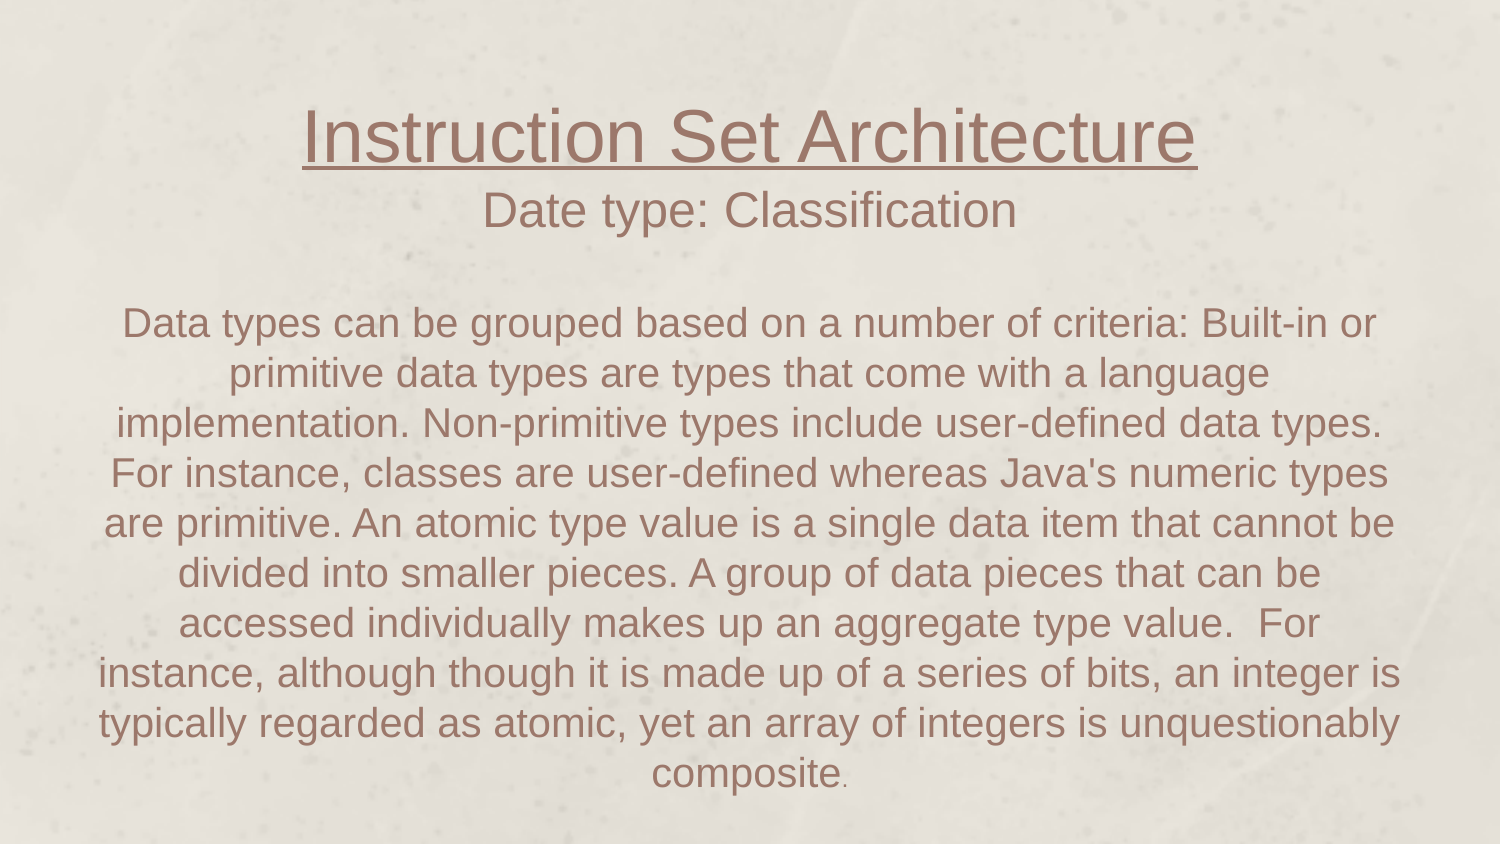

# Instruction Set Architecture Date type: Classification
Data types can be grouped based on a number of criteria: Built-in or primitive data types are types that come with a language implementation. Non-primitive types include user-defined data types. For instance, classes are user-defined whereas Java's numeric types are primitive. An atomic type value is a single data item that cannot be divided into smaller pieces. A group of data pieces that can be accessed individually makes up an aggregate type value.  For instance, although though it is made up of a series of bits, an integer is typically regarded as atomic, yet an array of integers is unquestionably composite.